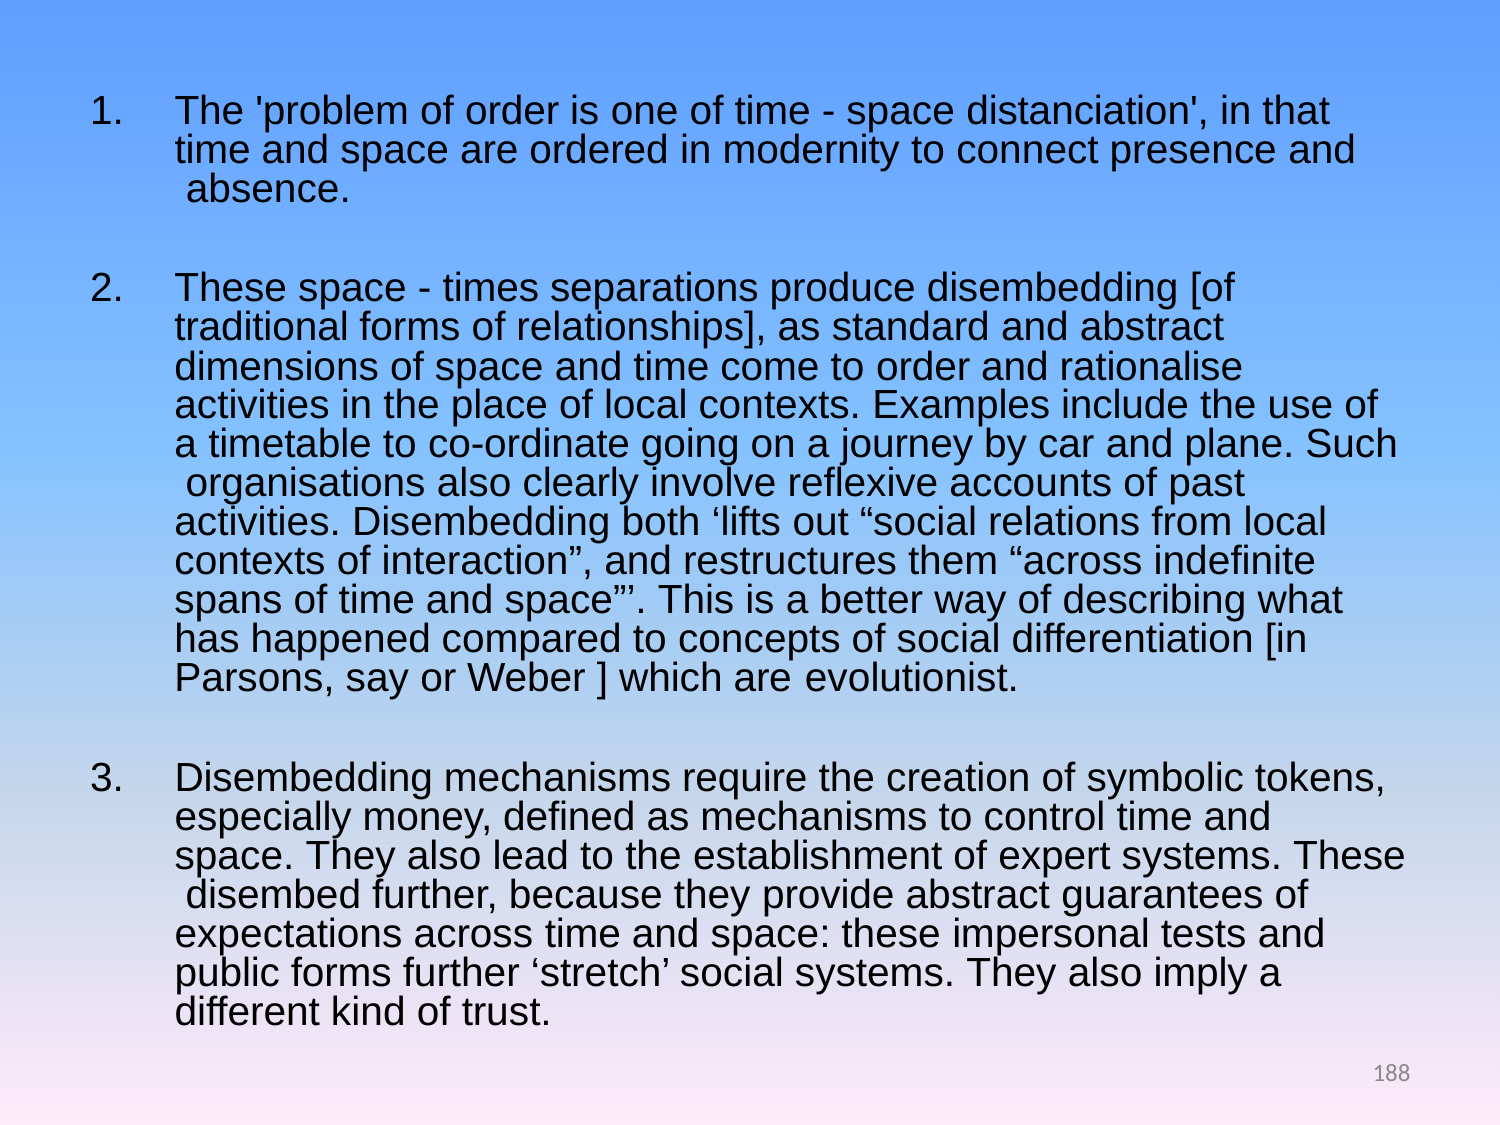

The 'problem of order is one of time - space distanciation', in that  time and space are ordered in modernity to connect presence and  absence.

These space - times separations produce disembedding [of  traditional forms of relationships], as standard and abstract  dimensions of space and time come to order and rationalise  activities in the place of local contexts. Examples include the use of  a timetable to co-ordinate going on a journey by car and plane. Such  organisations also clearly involve reflexive accounts of past  activities. Disembedding both ‘lifts out “social relations from local  contexts of interaction”, and restructures them “across indefinite  spans of time and space”’. This is a better way of describing what  has happened compared to concepts of social differentiation [in  Parsons, say or Weber ] which are evolutionist.

Disembedding mechanisms require the creation of symbolic tokens,  especially money, defined as mechanisms to control time and  space. They also lead to the establishment of expert systems. These  disembed further, because they provide abstract guarantees of  expectations across time and space: these impersonal tests and  public forms further ‘stretch’ social systems. They also imply a  different kind of trust.
188